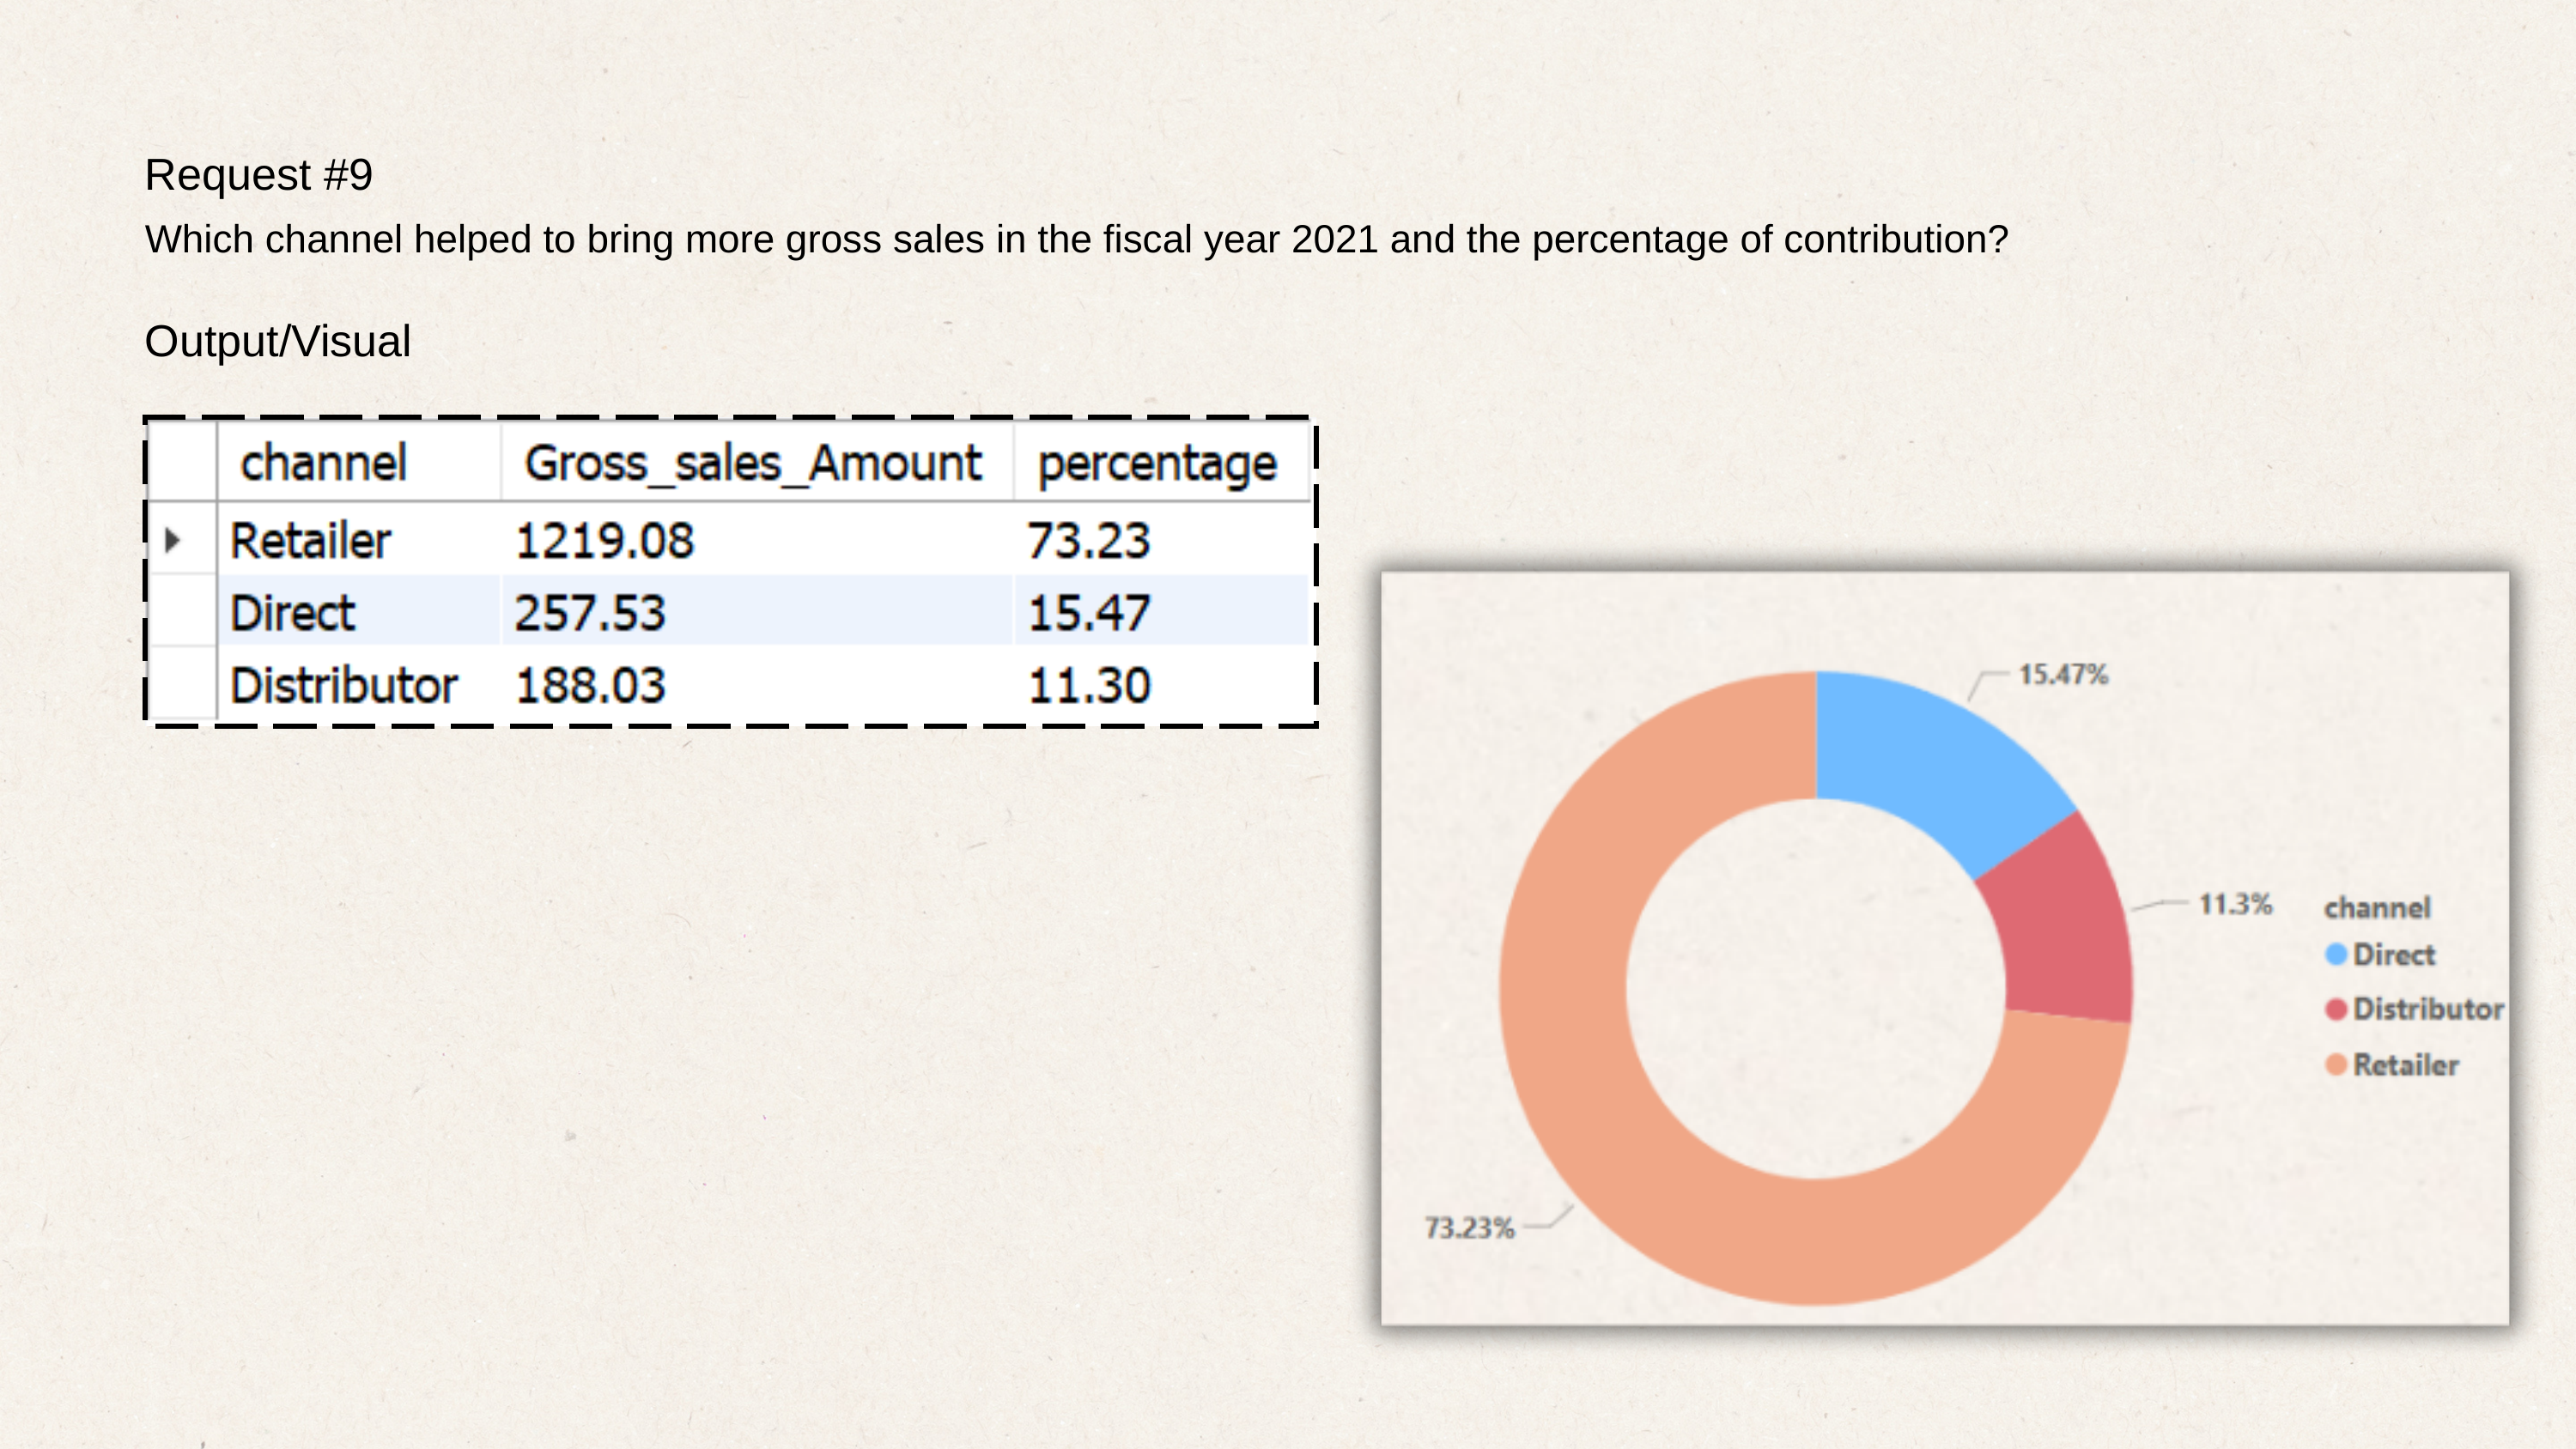

Request #9
Which channel helped to bring more gross sales in the fiscal year 2021 and the percentage of contribution?
Output/Visual